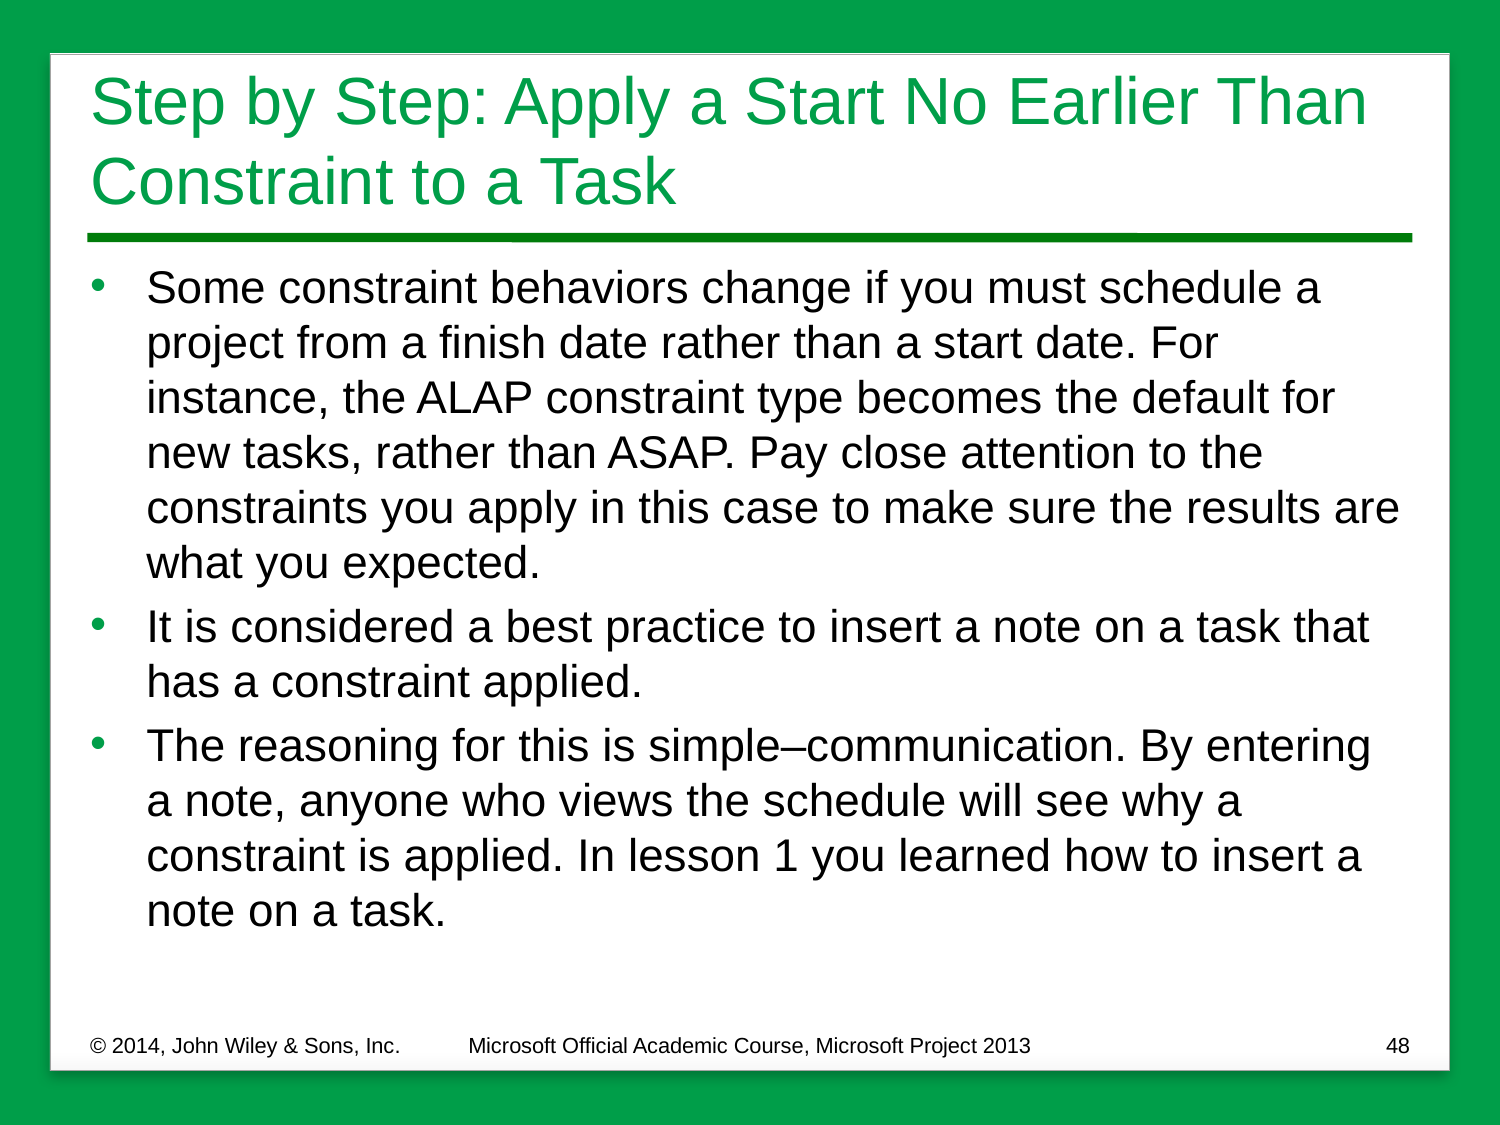

# Step by Step: Apply a Start No Earlier Than Constraint to a Task
Some constraint behaviors change if you must schedule a project from a finish date rather than a start date. For instance, the ALAP constraint type becomes the default for new tasks, rather than ASAP. Pay close attention to the constraints you apply in this case to make sure the results are what you expected.
It is considered a best practice to insert a note on a task that has a constraint applied.
The reasoning for this is simple–communication. By entering a note, anyone who views the schedule will see why a constraint is applied. In lesson 1 you learned how to insert a note on a task.
© 2014, John Wiley & Sons, Inc.
Microsoft Official Academic Course, Microsoft Project 2013
48